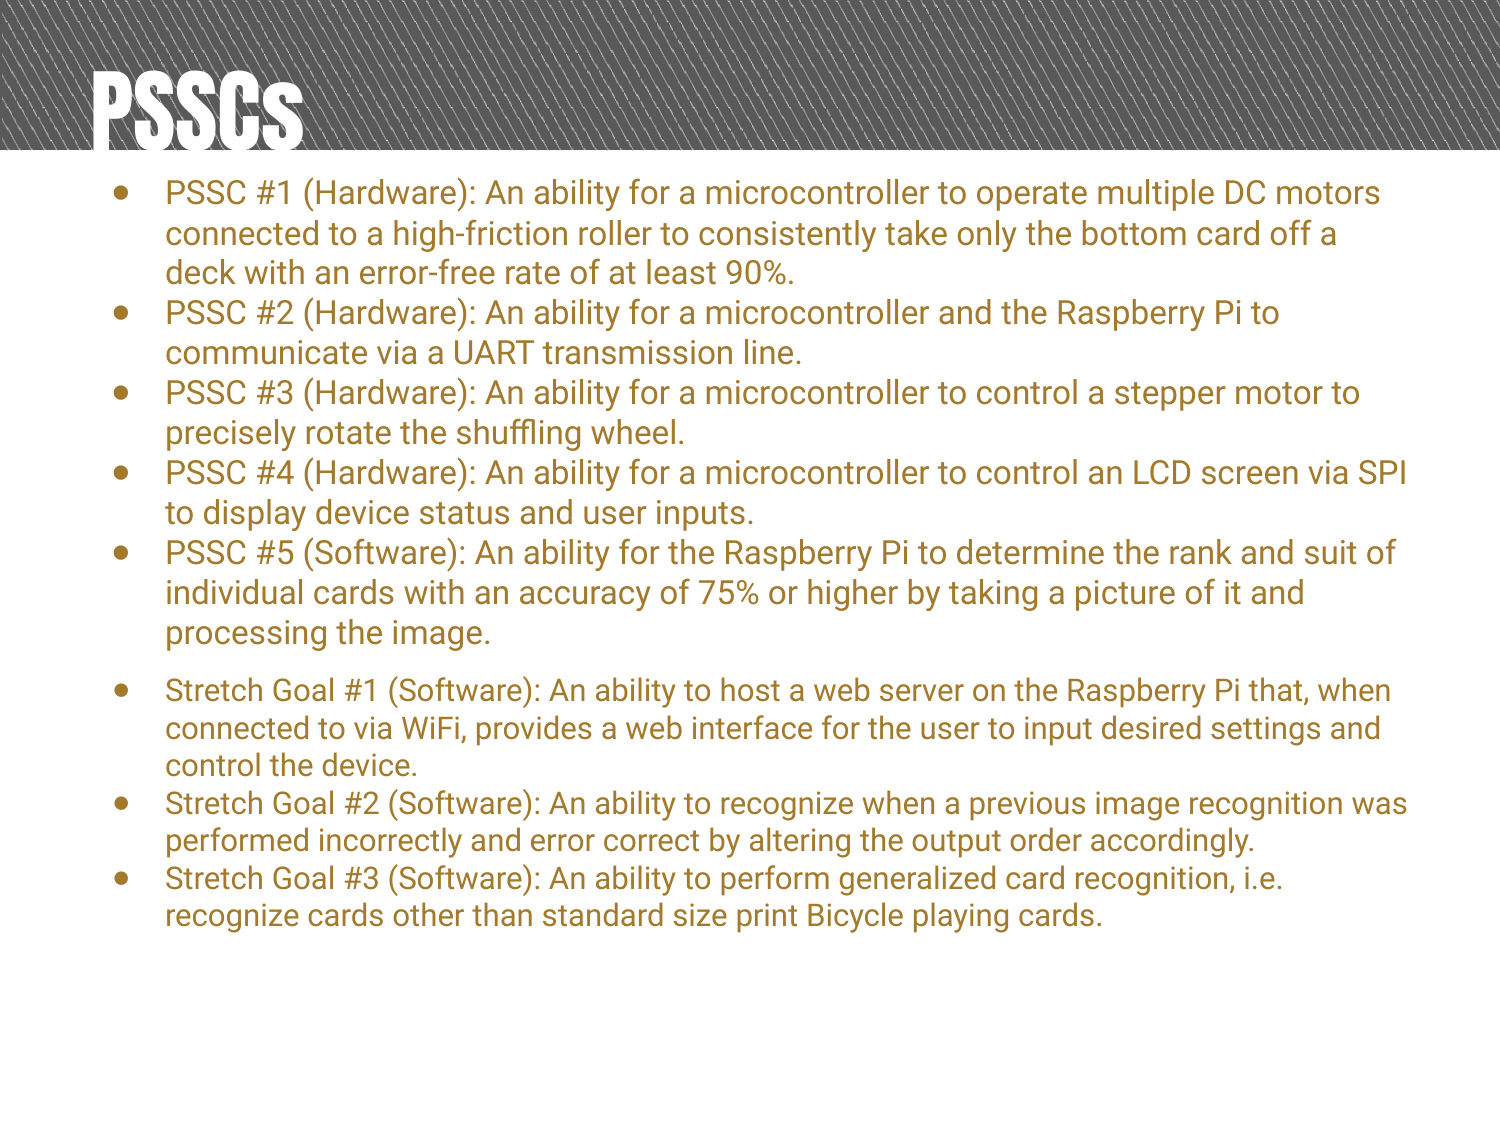

# PSSCs
PSSC #1 (Hardware): An ability for a microcontroller to operate multiple DC motors connected to a high-friction roller to consistently take only the bottom card off a deck with an error-free rate of at least 90%.
PSSC #2 (Hardware): An ability for a microcontroller and the Raspberry Pi to communicate via a UART transmission line.
PSSC #3 (Hardware): An ability for a microcontroller to control a stepper motor to precisely rotate the shuffling wheel.
PSSC #4 (Hardware): An ability for a microcontroller to control an LCD screen via SPI to display device status and user inputs.
PSSC #5 (Software): An ability for the Raspberry Pi to determine the rank and suit of individual cards with an accuracy of 75% or higher by taking a picture of it and processing the image.

Stretch Goal #1 (Software): An ability to host a web server on the Raspberry Pi that, when connected to via WiFi, provides a web interface for the user to input desired settings and control the device.
Stretch Goal #2 (Software): An ability to recognize when a previous image recognition was performed incorrectly and error correct by altering the output order accordingly.
Stretch Goal #3 (Software): An ability to perform generalized card recognition, i.e. recognize cards other than standard size print Bicycle playing cards.